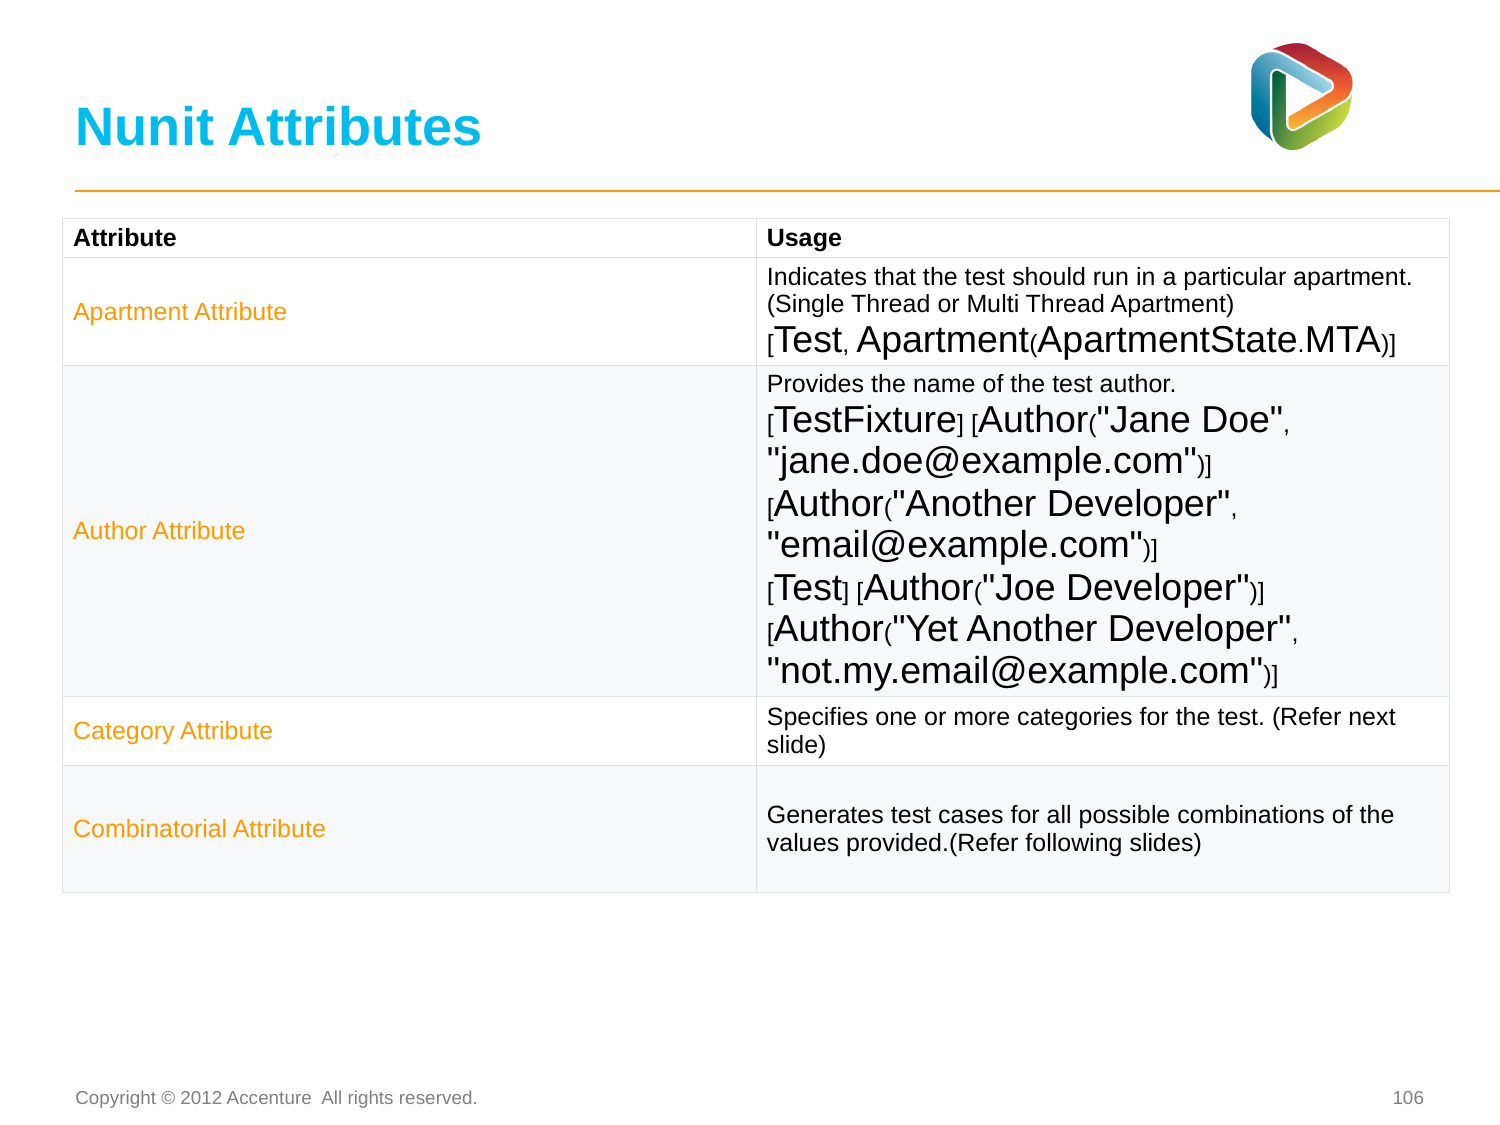

# Nunit Attributes
| Attribute | Usage |
| --- | --- |
| Apartment Attribute | Indicates that the test should run in a particular apartment. (Single Thread or Multi Thread Apartment) [Test, Apartment(ApartmentState.MTA)] |
| Author Attribute | Provides the name of the test author. [TestFixture] [Author("Jane Doe", "jane.doe@example.com")] [Author("Another Developer", "email@example.com")] [Test] [Author("Joe Developer")] [Author("Yet Another Developer", "not.my.email@example.com")] |
| Category Attribute | Specifies one or more categories for the test. (Refer next slide) |
| Combinatorial Attribute | Generates test cases for all possible combinations of the values provided.(Refer following slides) |